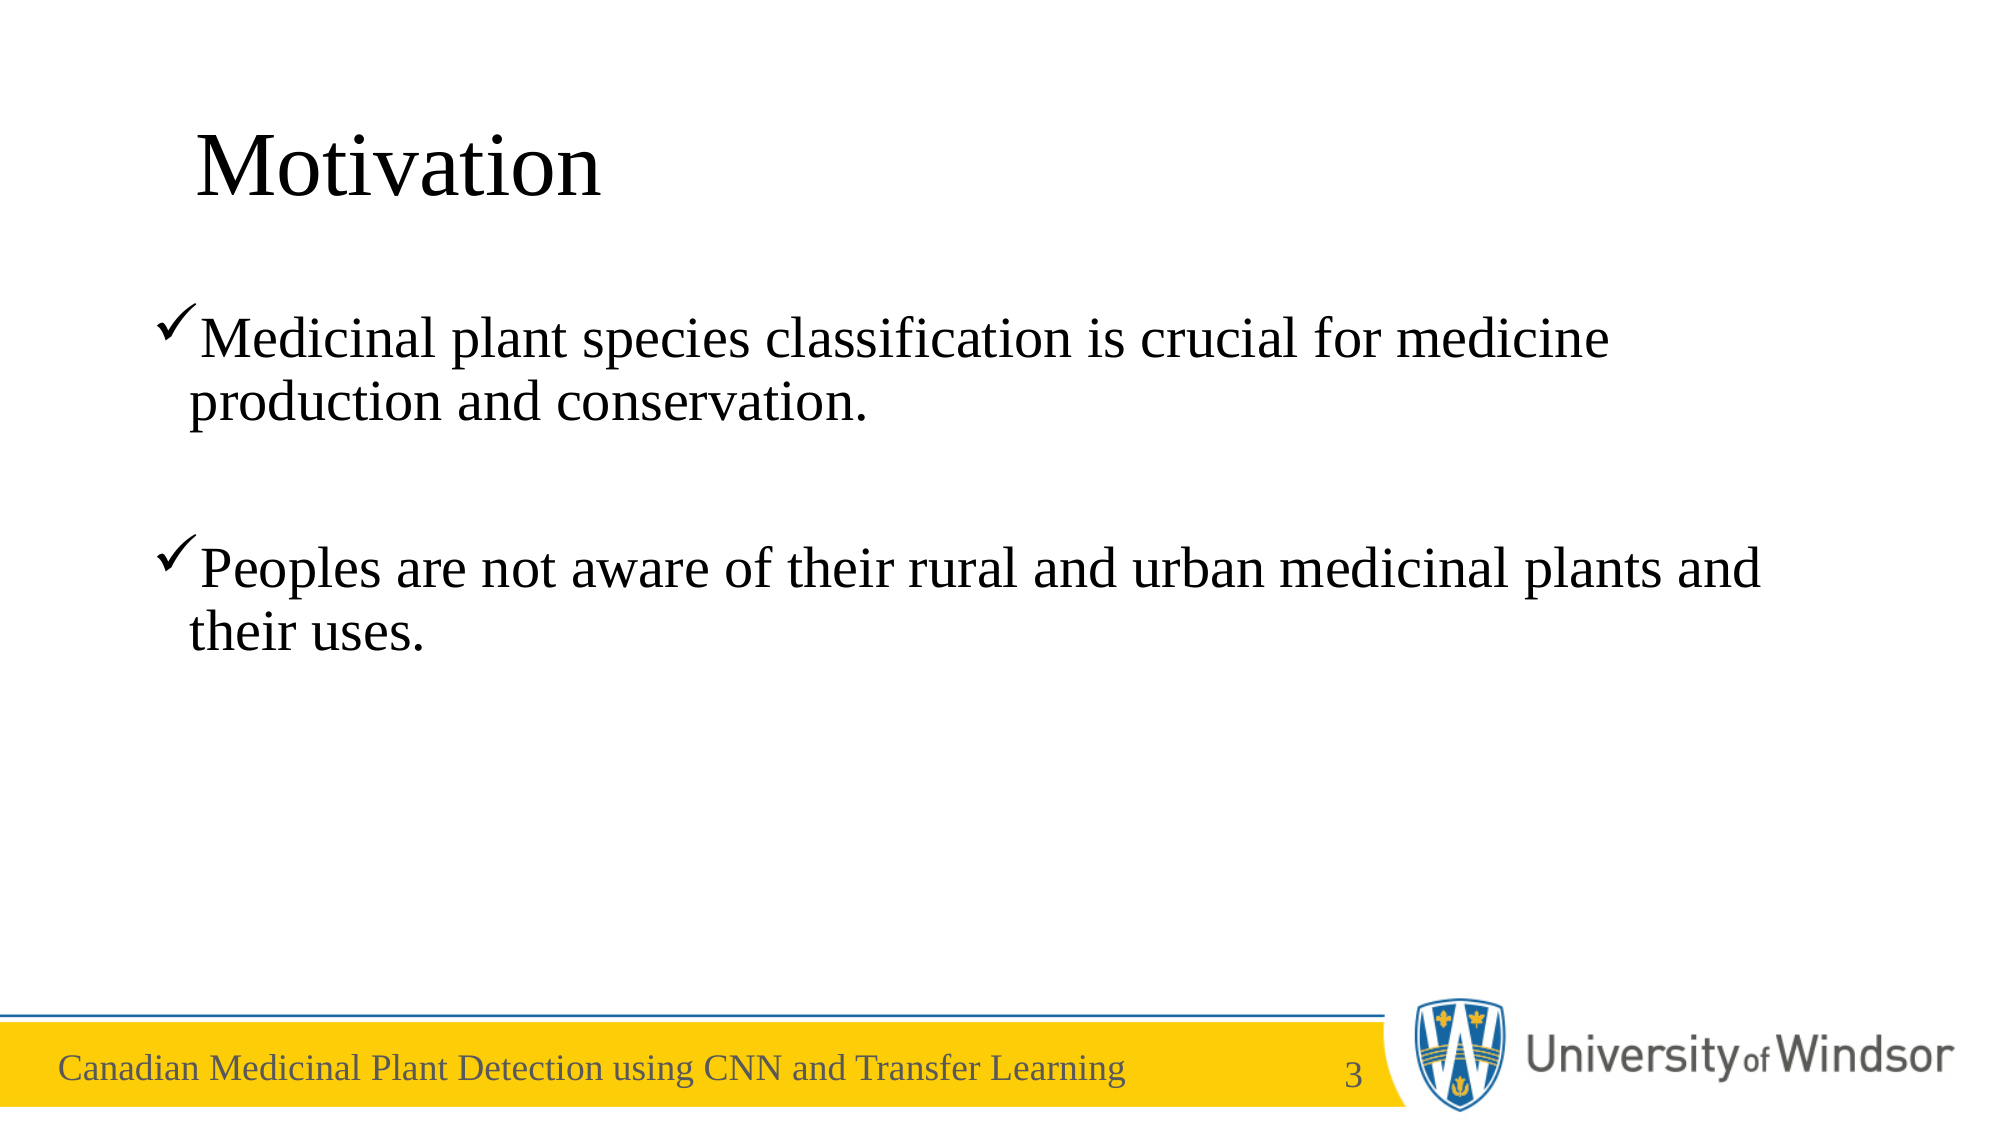

# Motivation
Medicinal plant species classification is crucial for medicine production and conservation.

Peoples are not aware of their rural and urban medicinal plants and their uses.

3